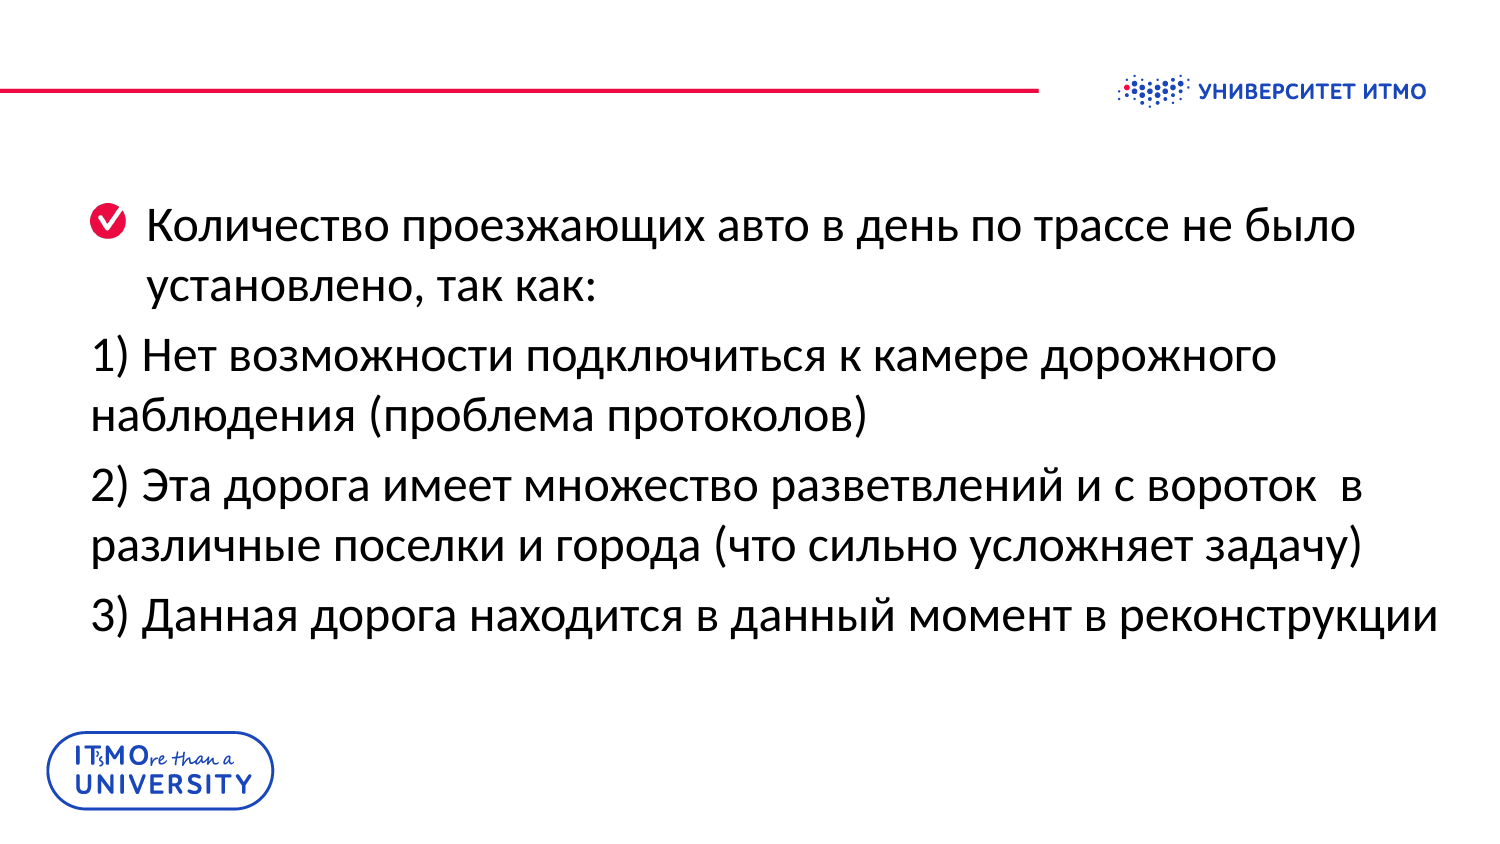

Колонтитул
Количество проезжающих авто в день по трассе не было установлено, так как:
1) Нет возможности подключиться к камере дорожного наблюдения (проблема протоколов)
2) Эта дорога имеет множество разветвлений и с вороток  в различные поселки и города (что сильно усложняет задачу)
3) Данная дорога находится в данный момент в реконструкции